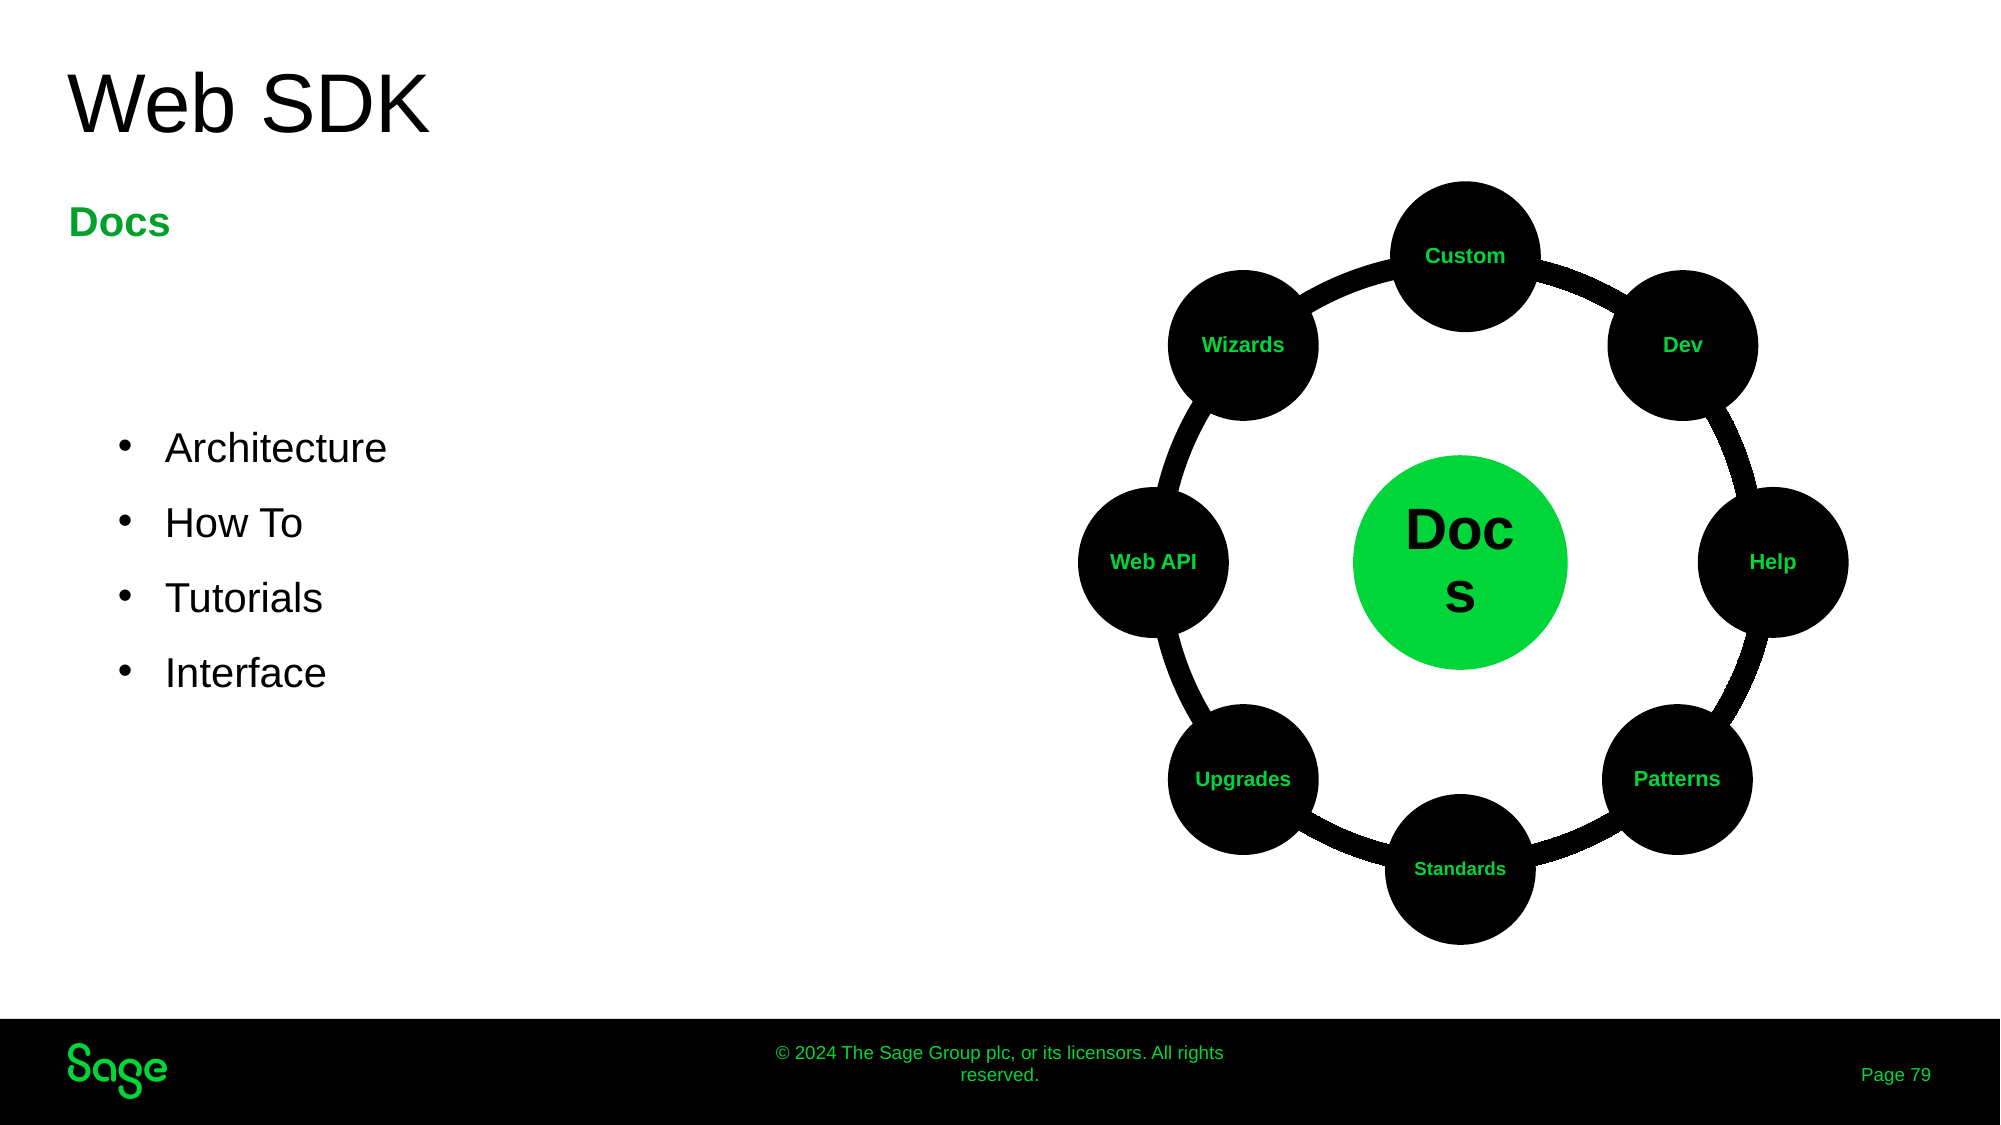

# Web SDK
Docs
Custom
Dev
Help
Patterns
Standards
Upgrades
Web API
Wizards
Docs
Architecture
How To
Tutorials
Interface
Page 79